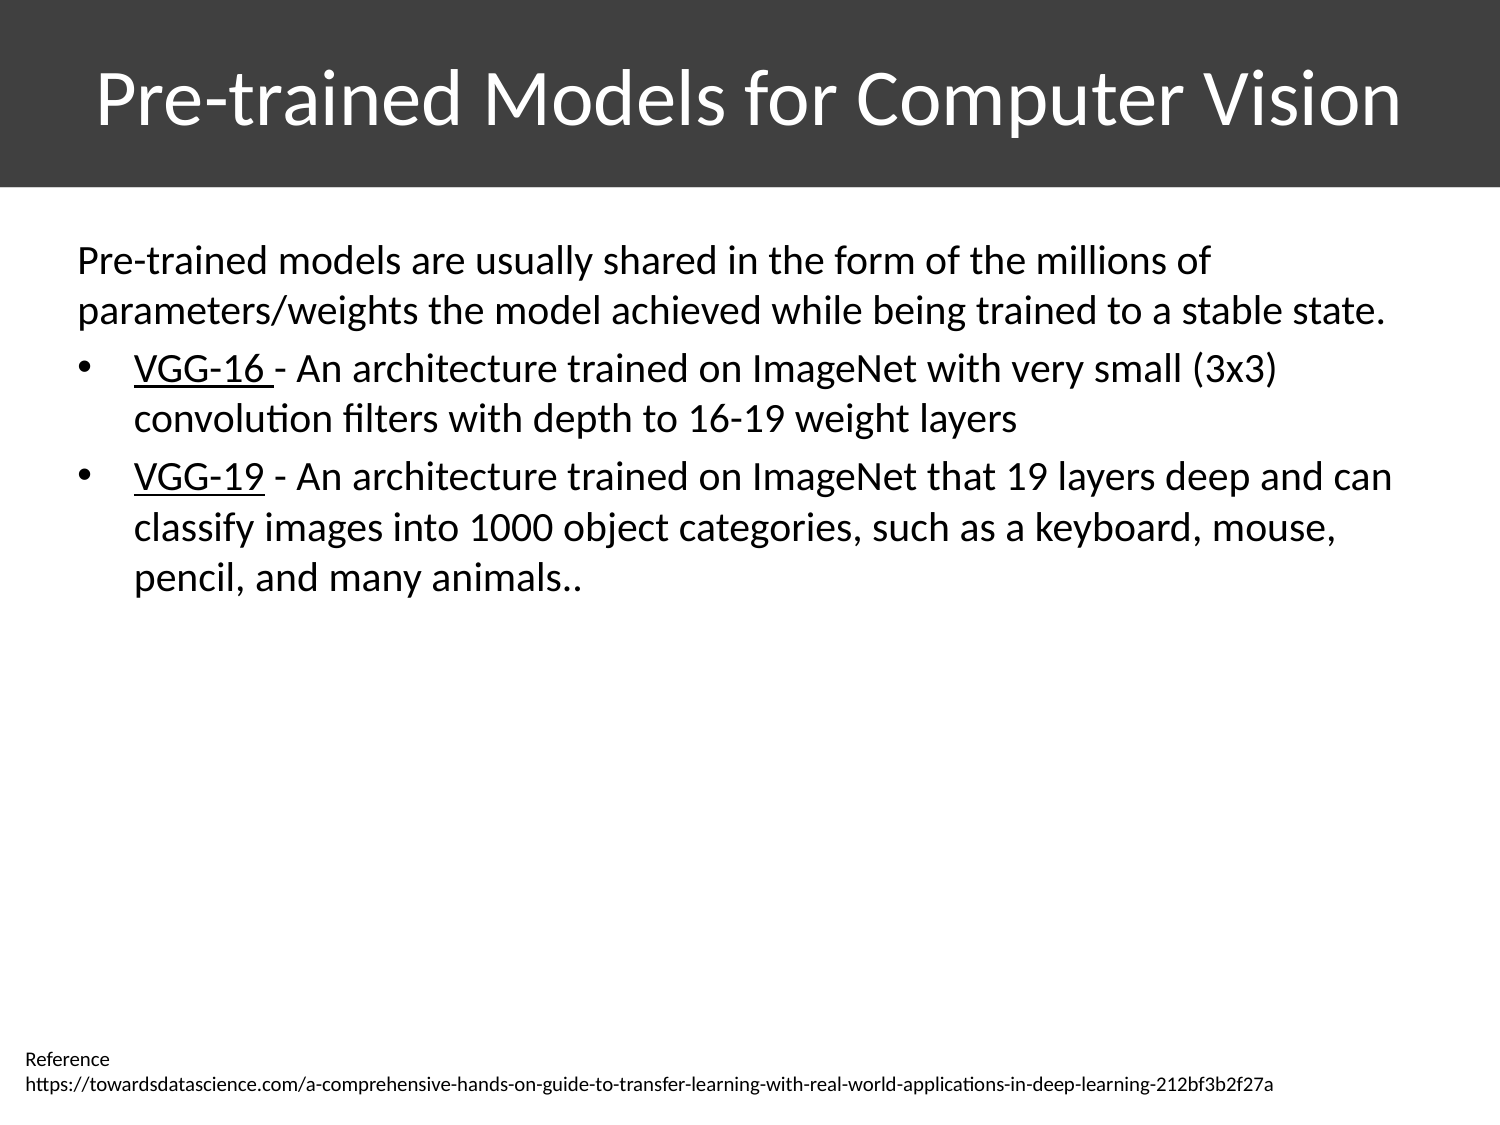

# Pre-trained Models for Computer Vision
Pre-trained models are usually shared in the form of the millions of parameters/weights the model achieved while being trained to a stable state.
VGG-16 - An architecture trained on ImageNet with very small (3x3) convolution filters with depth to 16-19 weight layers
VGG-19 - An architecture trained on ImageNet that 19 layers deep and can classify images into 1000 object categories, such as a keyboard, mouse, pencil, and many animals..
Reference
https://towardsdatascience.com/a-comprehensive-hands-on-guide-to-transfer-learning-with-real-world-applications-in-deep-learning-212bf3b2f27a